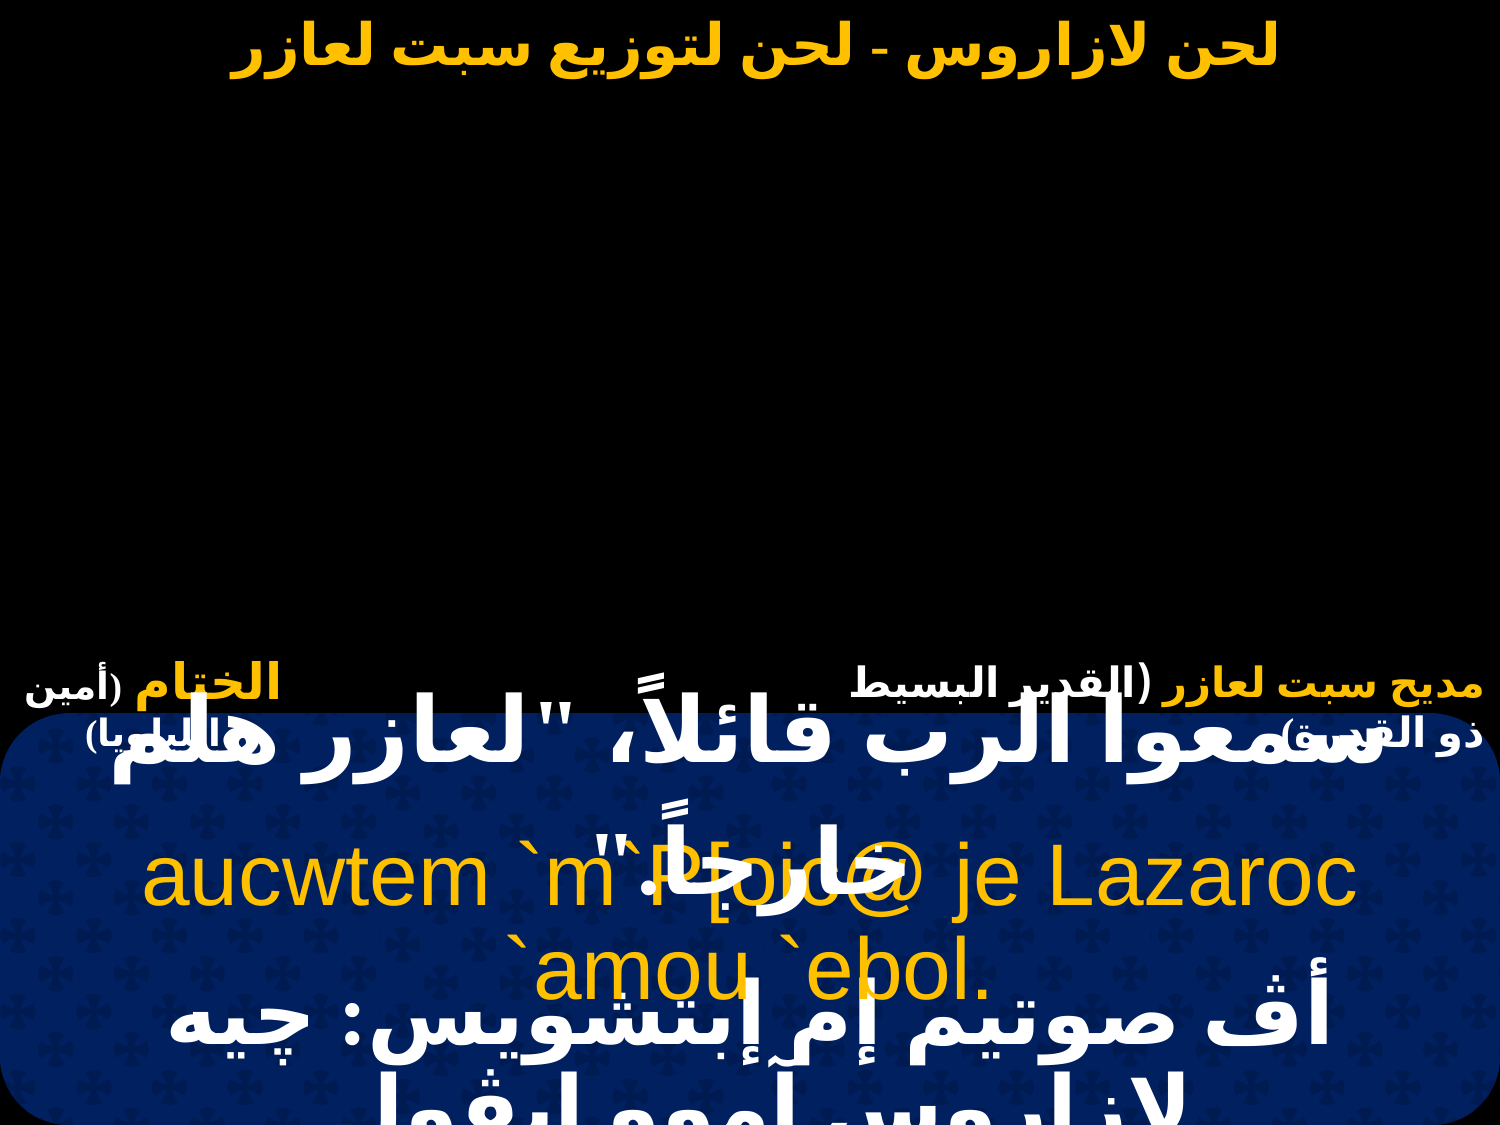

#
سمعوا الرب قائلاً، "لعازر هلم خارجاً."
aucwtem `m`P[oic@ je Lazaroc `amou `ebol.
أڤ صوتيم إم إبتشويس: چيه لازاروس آموو إيڤول.